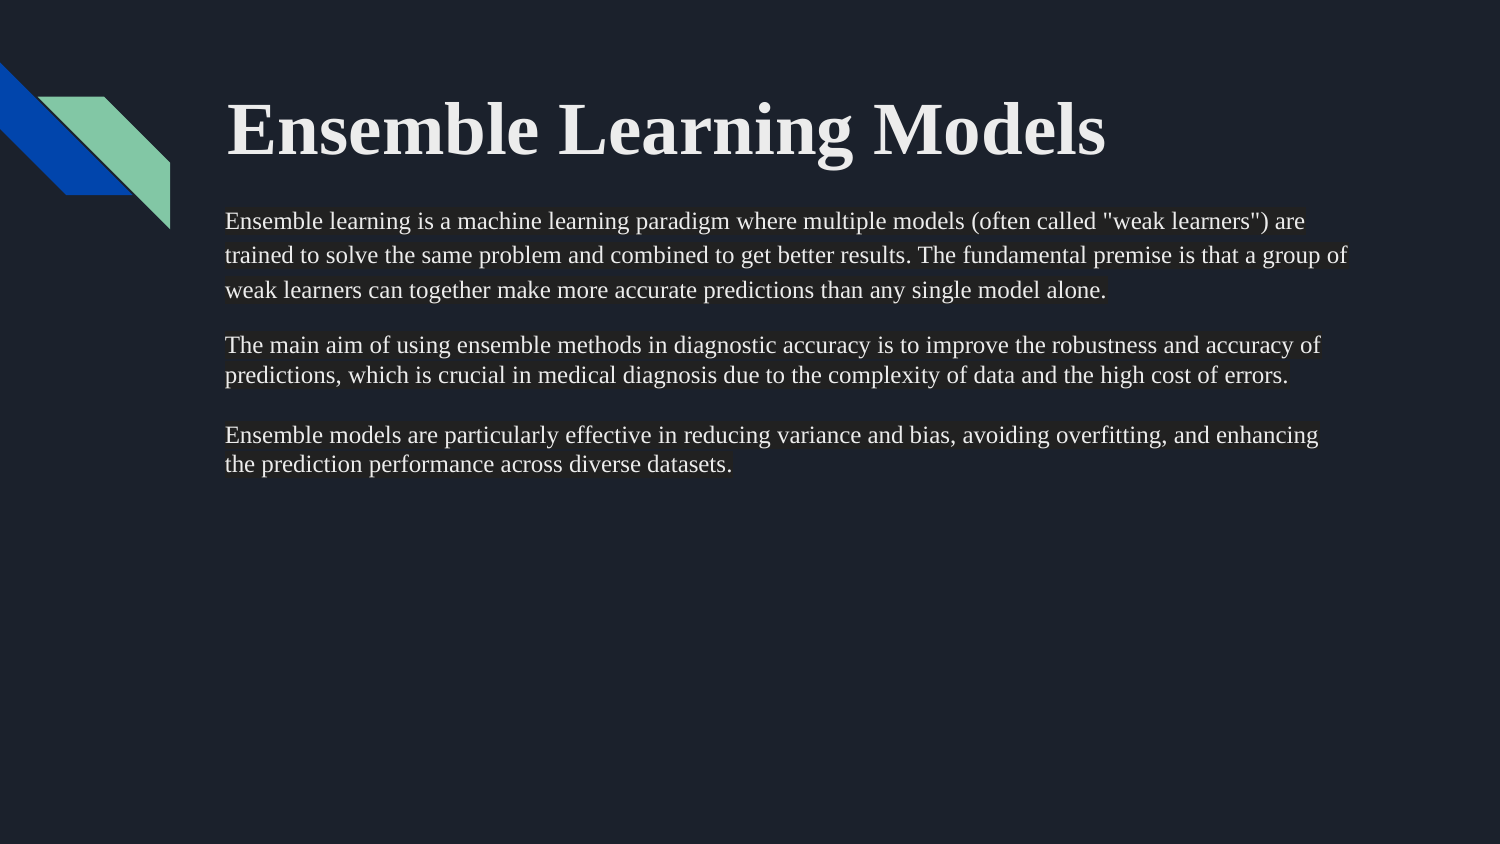

# Ensemble Learning Models

Ensemble learning is a machine learning paradigm where multiple models (often called "weak learners") are trained to solve the same problem and combined to get better results. The fundamental premise is that a group of weak learners can together make more accurate predictions than any single model alone.
The main aim of using ensemble methods in diagnostic accuracy is to improve the robustness and accuracy of predictions, which is crucial in medical diagnosis due to the complexity of data and the high cost of errors.

Ensemble models are particularly effective in reducing variance and bias, avoiding overfitting, and enhancing the prediction performance across diverse datasets.